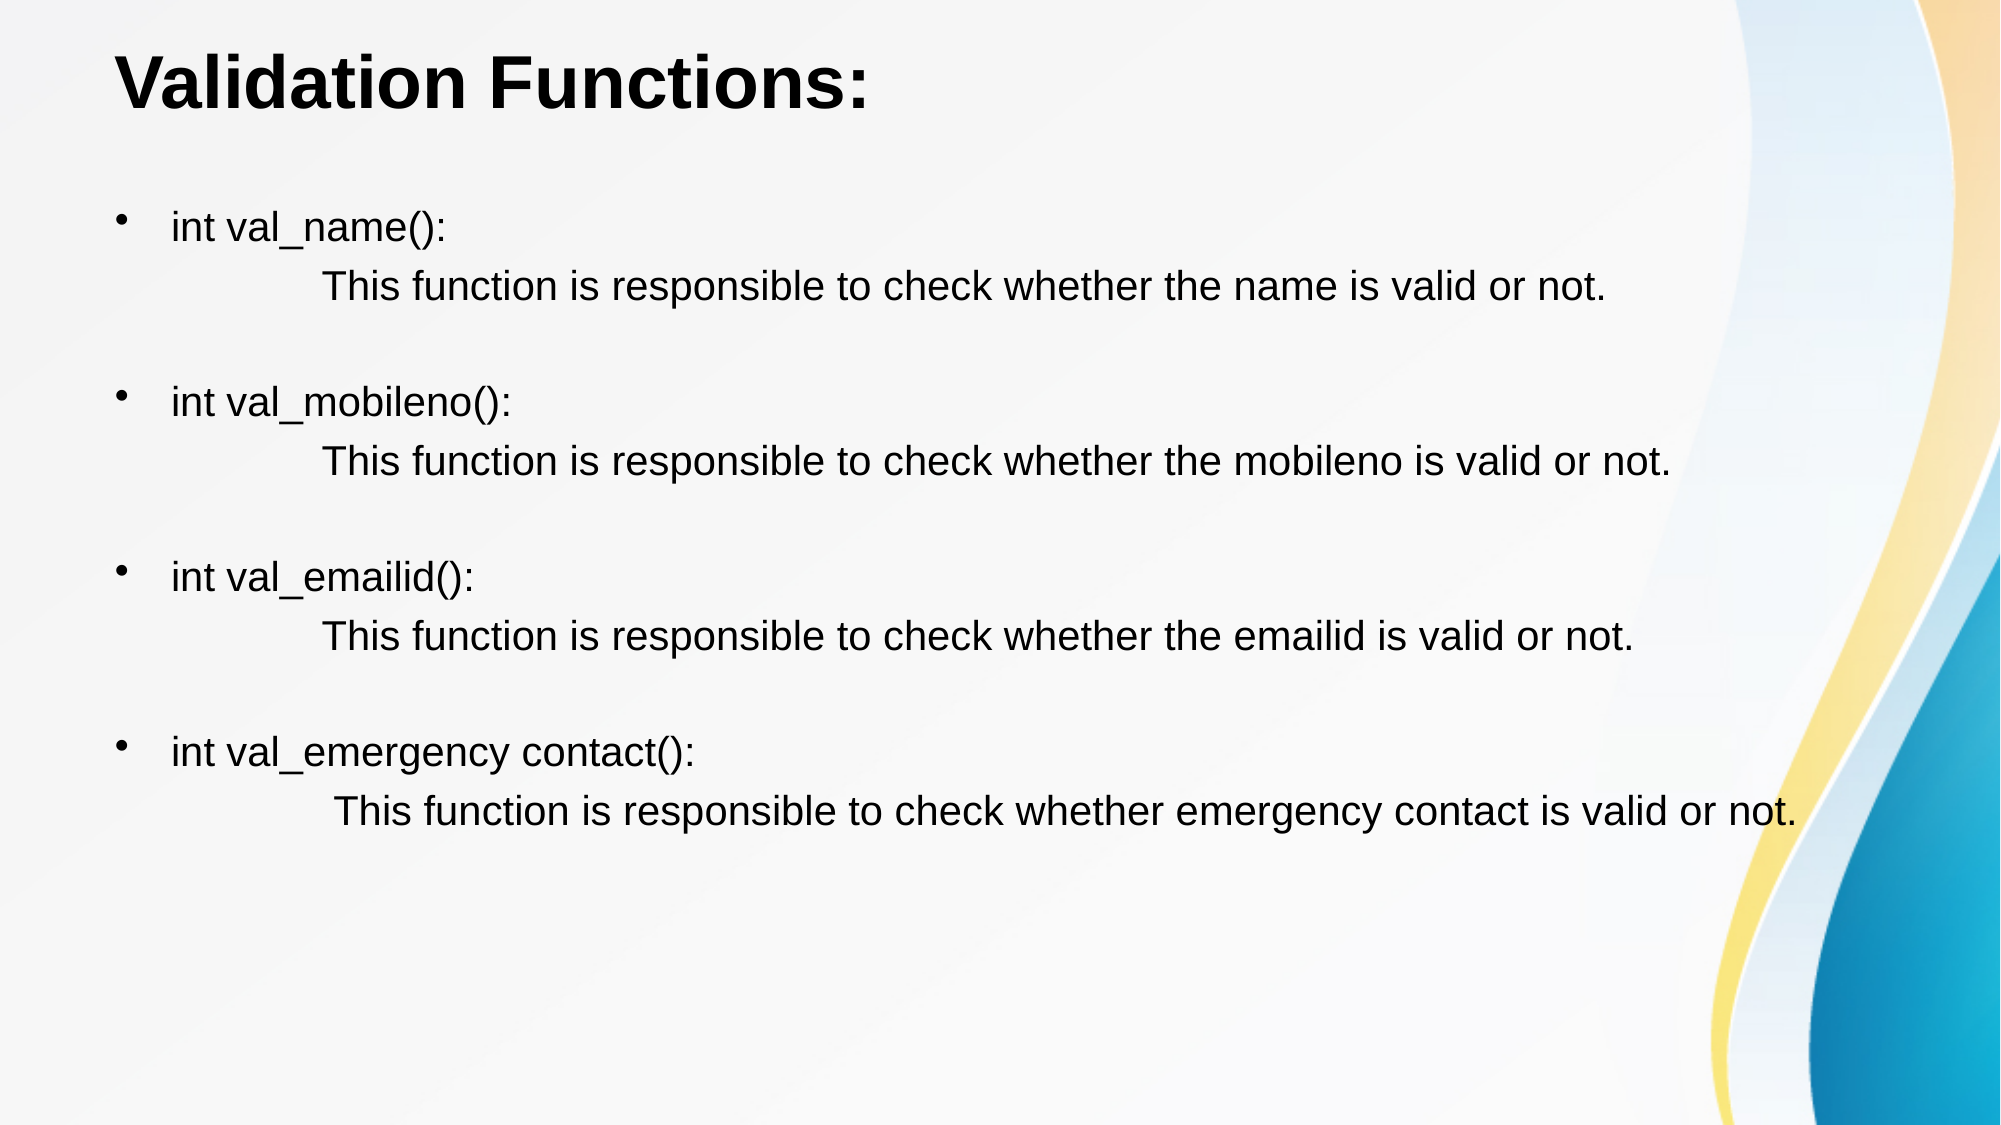

# Validation Functions:
int val_name():
                  This function is responsible to check whether the name is valid or not.

int val_mobileno():
                  This function is responsible to check whether the mobileno is valid or not.

int val_emailid():
                  This function is responsible to check whether the emailid is valid or not.

int val_emergency contact():
                   This function is responsible to check whether emergency contact is valid or not.